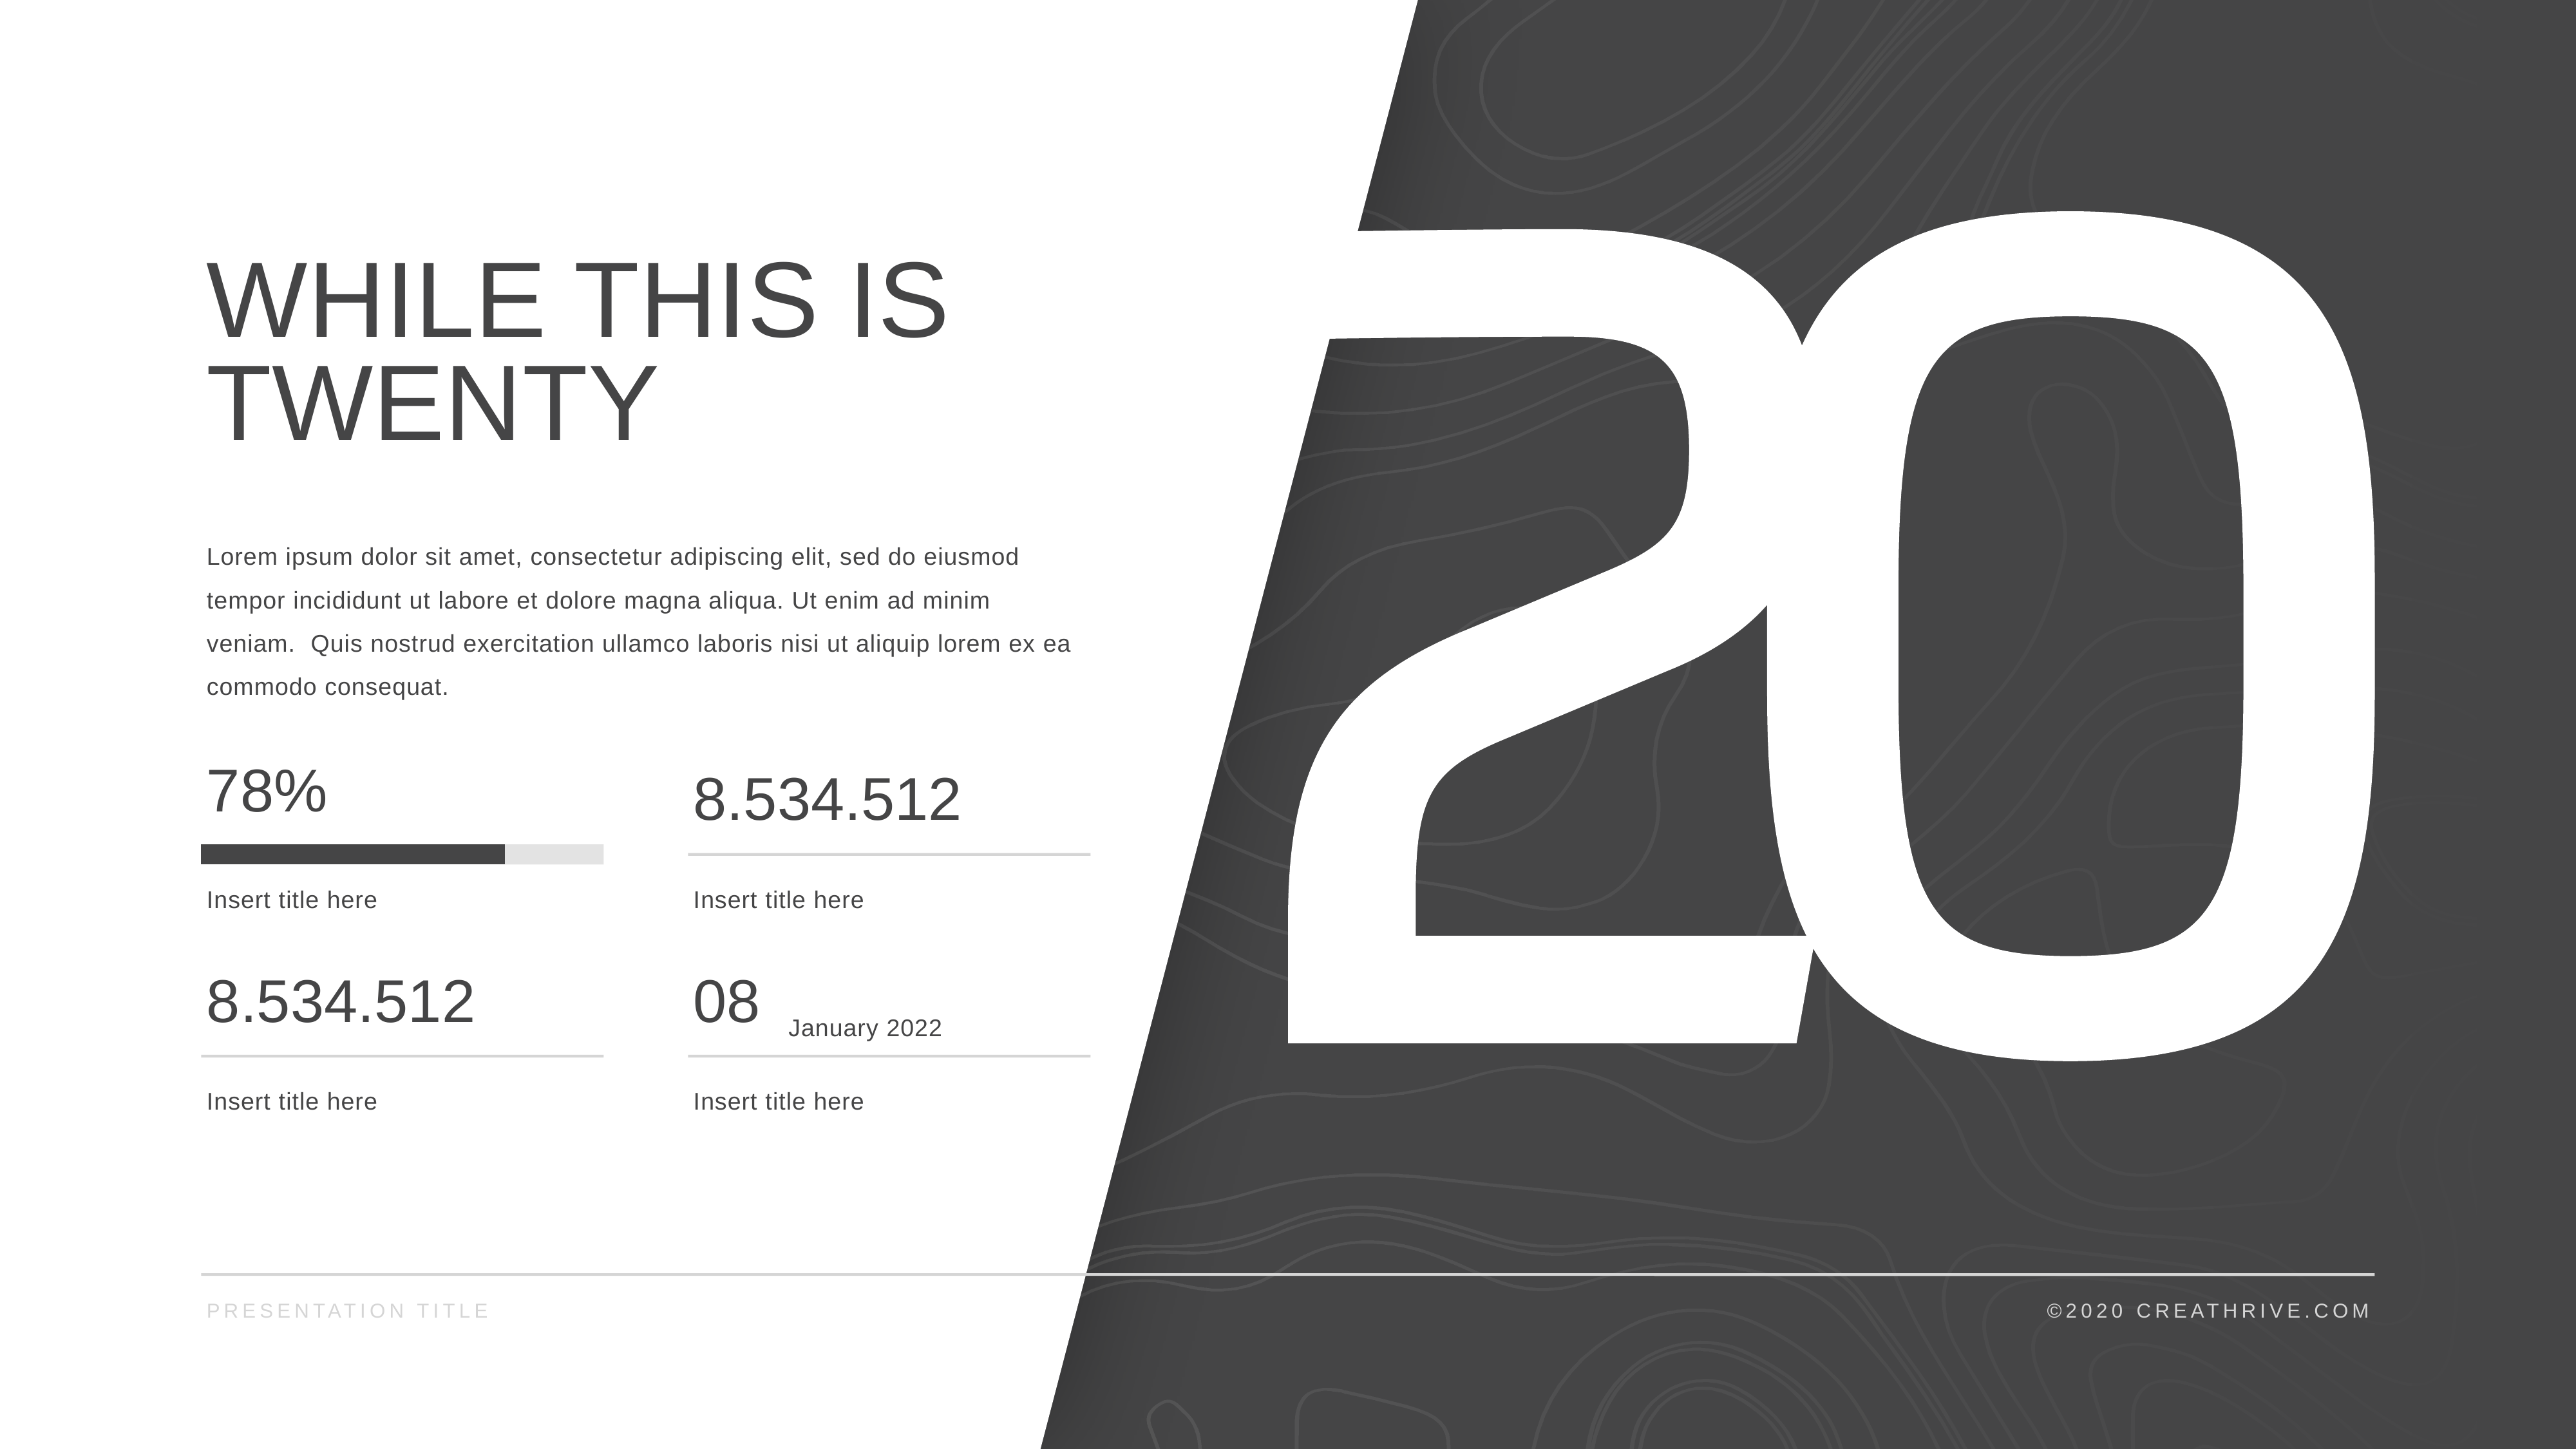

While this is twenty
Lorem ipsum dolor sit amet, consectetur adipiscing elit, sed do eiusmod tempor incididunt ut labore et dolore magna aliqua. Ut enim ad minim veniam.  Quis nostrud exercitation ullamco laboris nisi ut aliquip lorem ex ea commodo consequat.
78%

Insert title here
8.534.512

Insert title here
8.534.512

Insert title here
08
January 2022

Insert title here

Presentation title
©2020 Creathrive.com